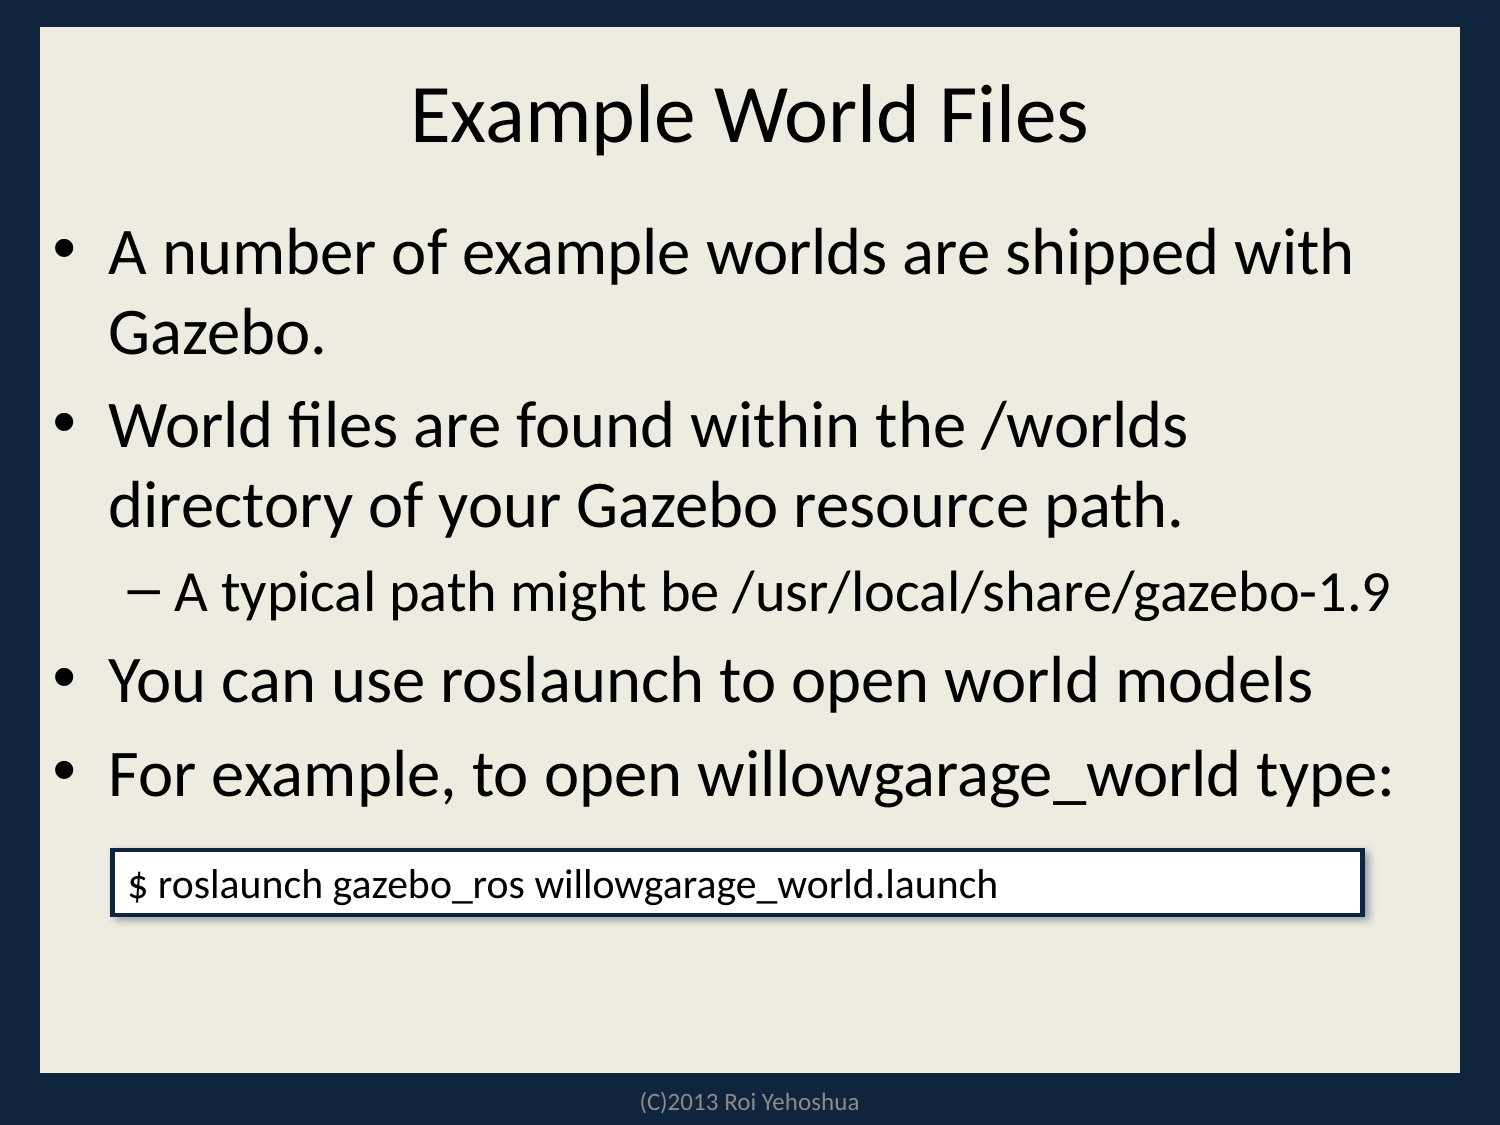

# Example World Files
A number of example worlds are shipped with Gazebo.
World files are found within the /worlds directory of your Gazebo resource path.
A typical path might be /usr/local/share/gazebo-1.9
You can use roslaunch to open world models
For example, to open willowgarage_world type:

$ roslaunch gazebo_ros willowgarage_world.launch
(C)2013 Roi Yehoshua